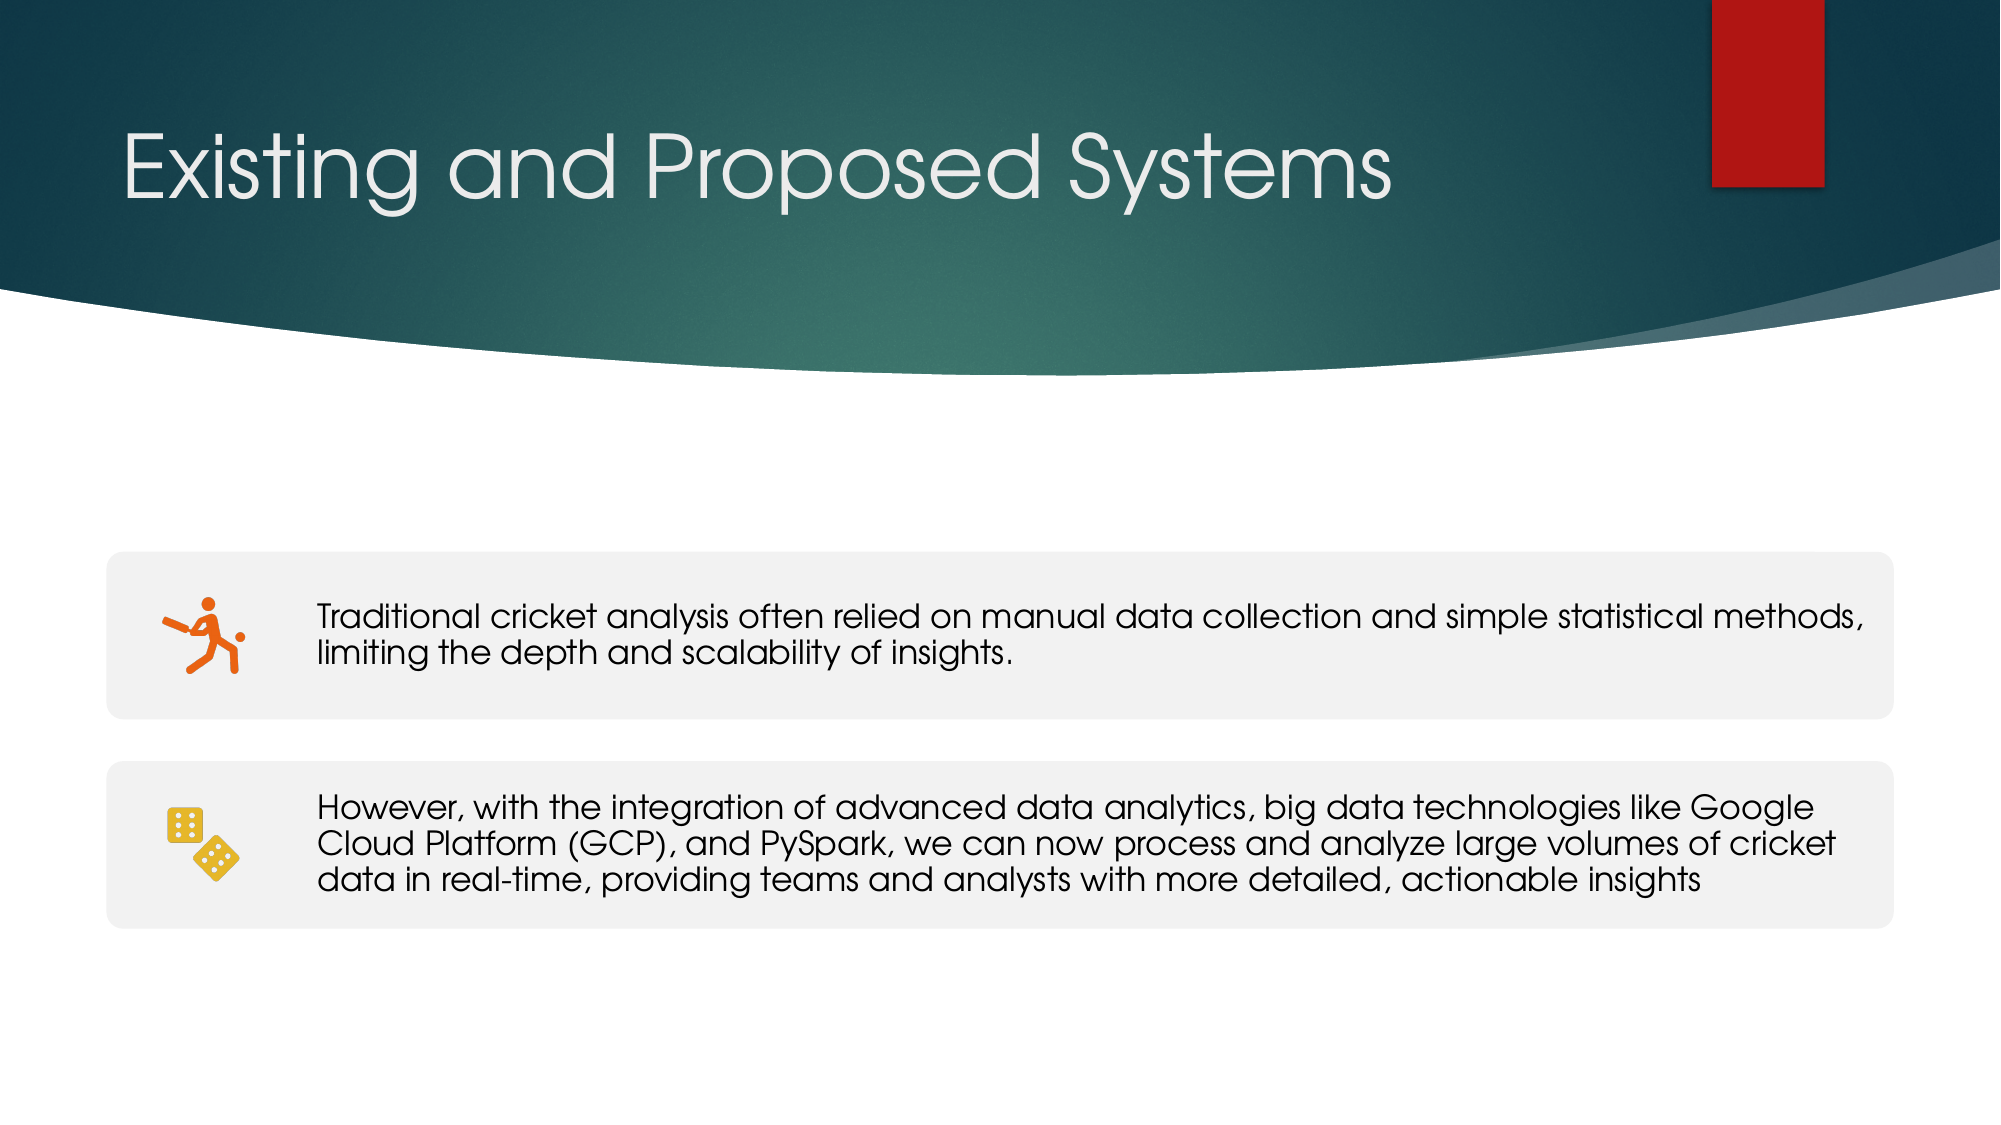

# Existing and Proposed Systems

Traditional cricket analysis often relied on manual data collection and simple statistical methods, limiting the depth and scalability of insights.
However, with the integration of advanced data analytics, big data technologies like Google Cloud Platform (GCP), and PySpark, we can now process and analyze large volumes of cricket data in real-time, providing teams and analysts with more detailed, actionable insights